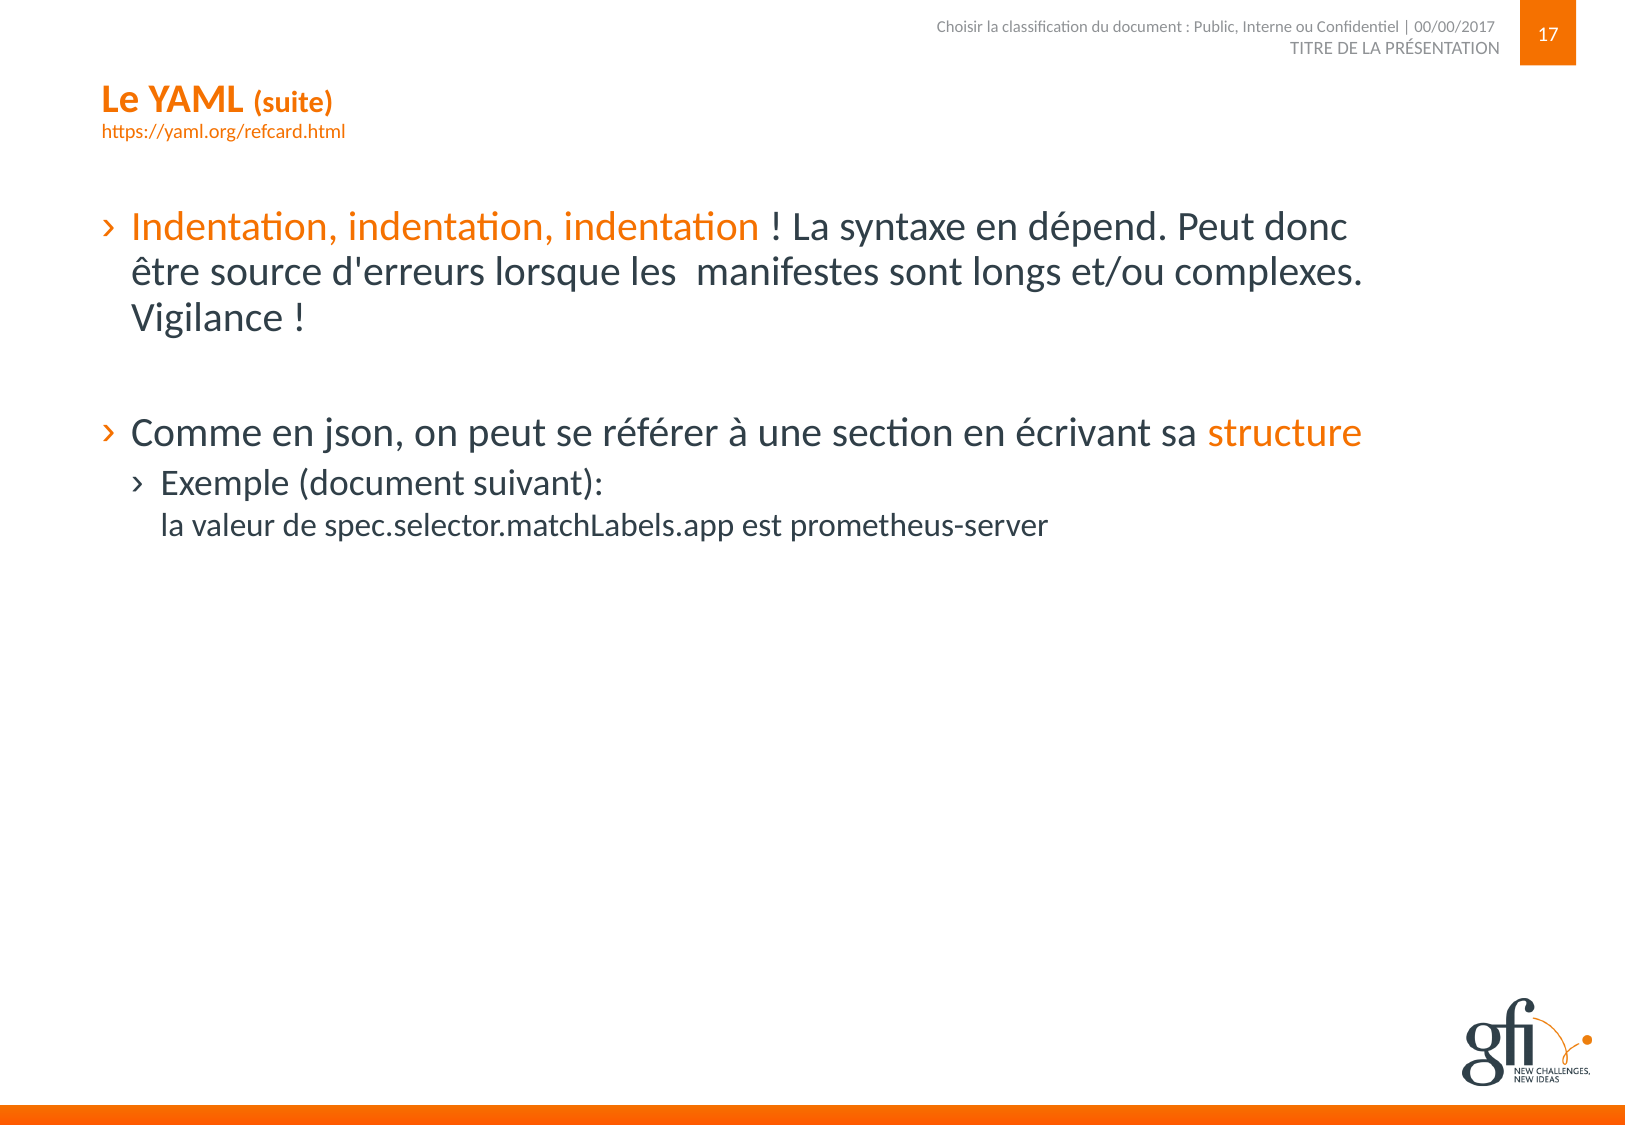

17
TITRE DE LA PRÉSENTATION
Choisir la classification du document : Public, Interne ou Confidentiel | 00/00/2017
# Le YAML (suite) https://yaml.org/refcard.html
Indentation, indentation, indentation ! La syntaxe en dépend. Peut donc être source d'erreurs lorsque les  manifestes sont longs et/ou complexes. Vigilance !

Comme en json, on peut se référer à une section en écrivant sa structure
Exemple (document suivant):
la valeur de spec.selector.matchLabels.app est prometheus-server